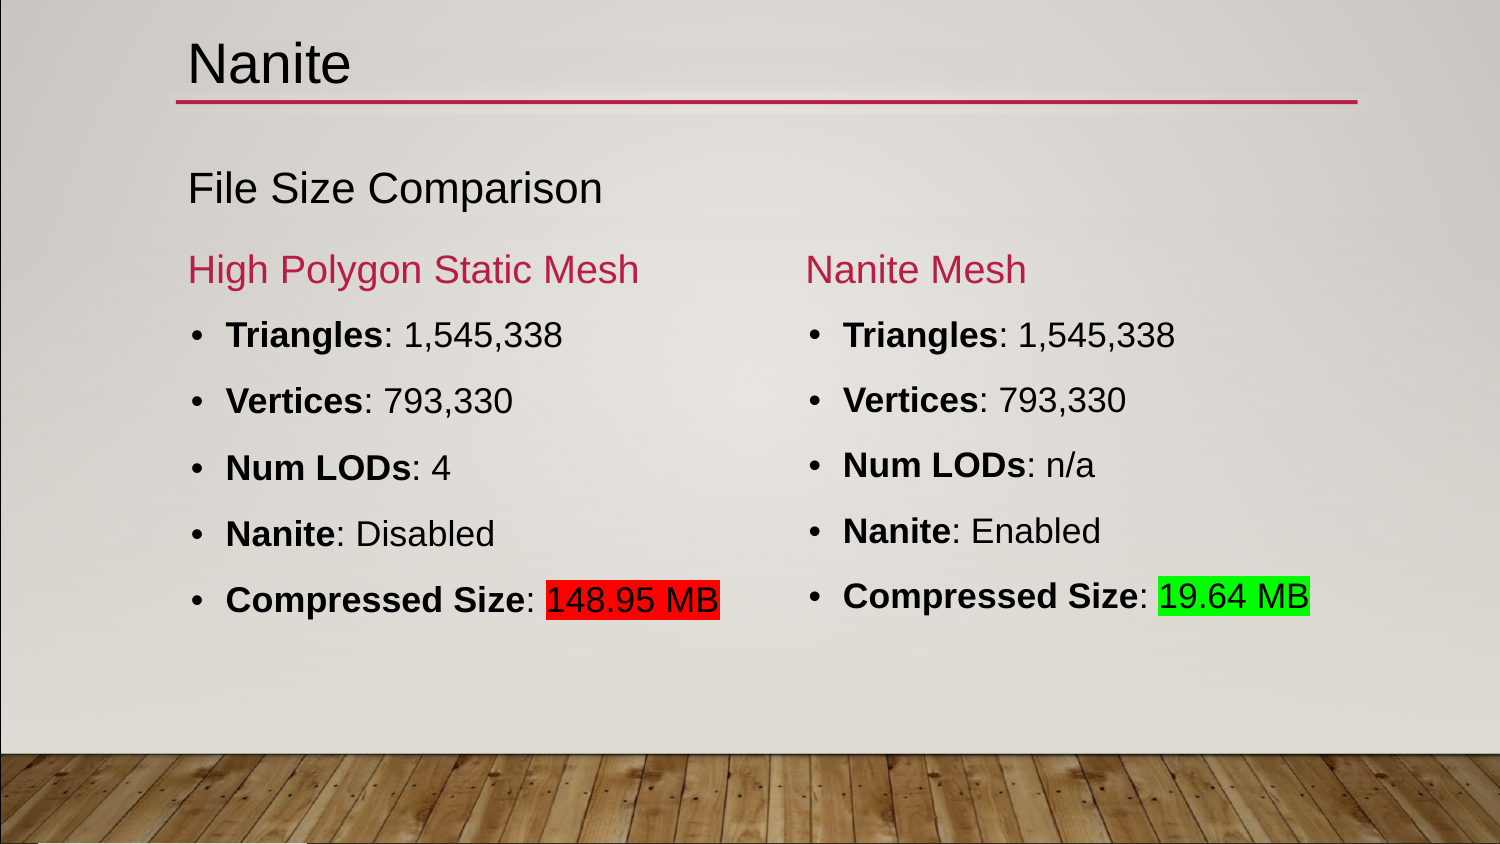

# Nanite
File Size Comparison

High Polygon Static Mesh
Nanite Mesh
Triangles: 1,545,338
Vertices: 793,330
Num LODs: n/a
Nanite: Enabled
Compressed Size: 19.64 MB
Triangles: 1,545,338
Vertices: 793,330
Num LODs: 4
Nanite: Disabled
Compressed Size: 148.95 MB